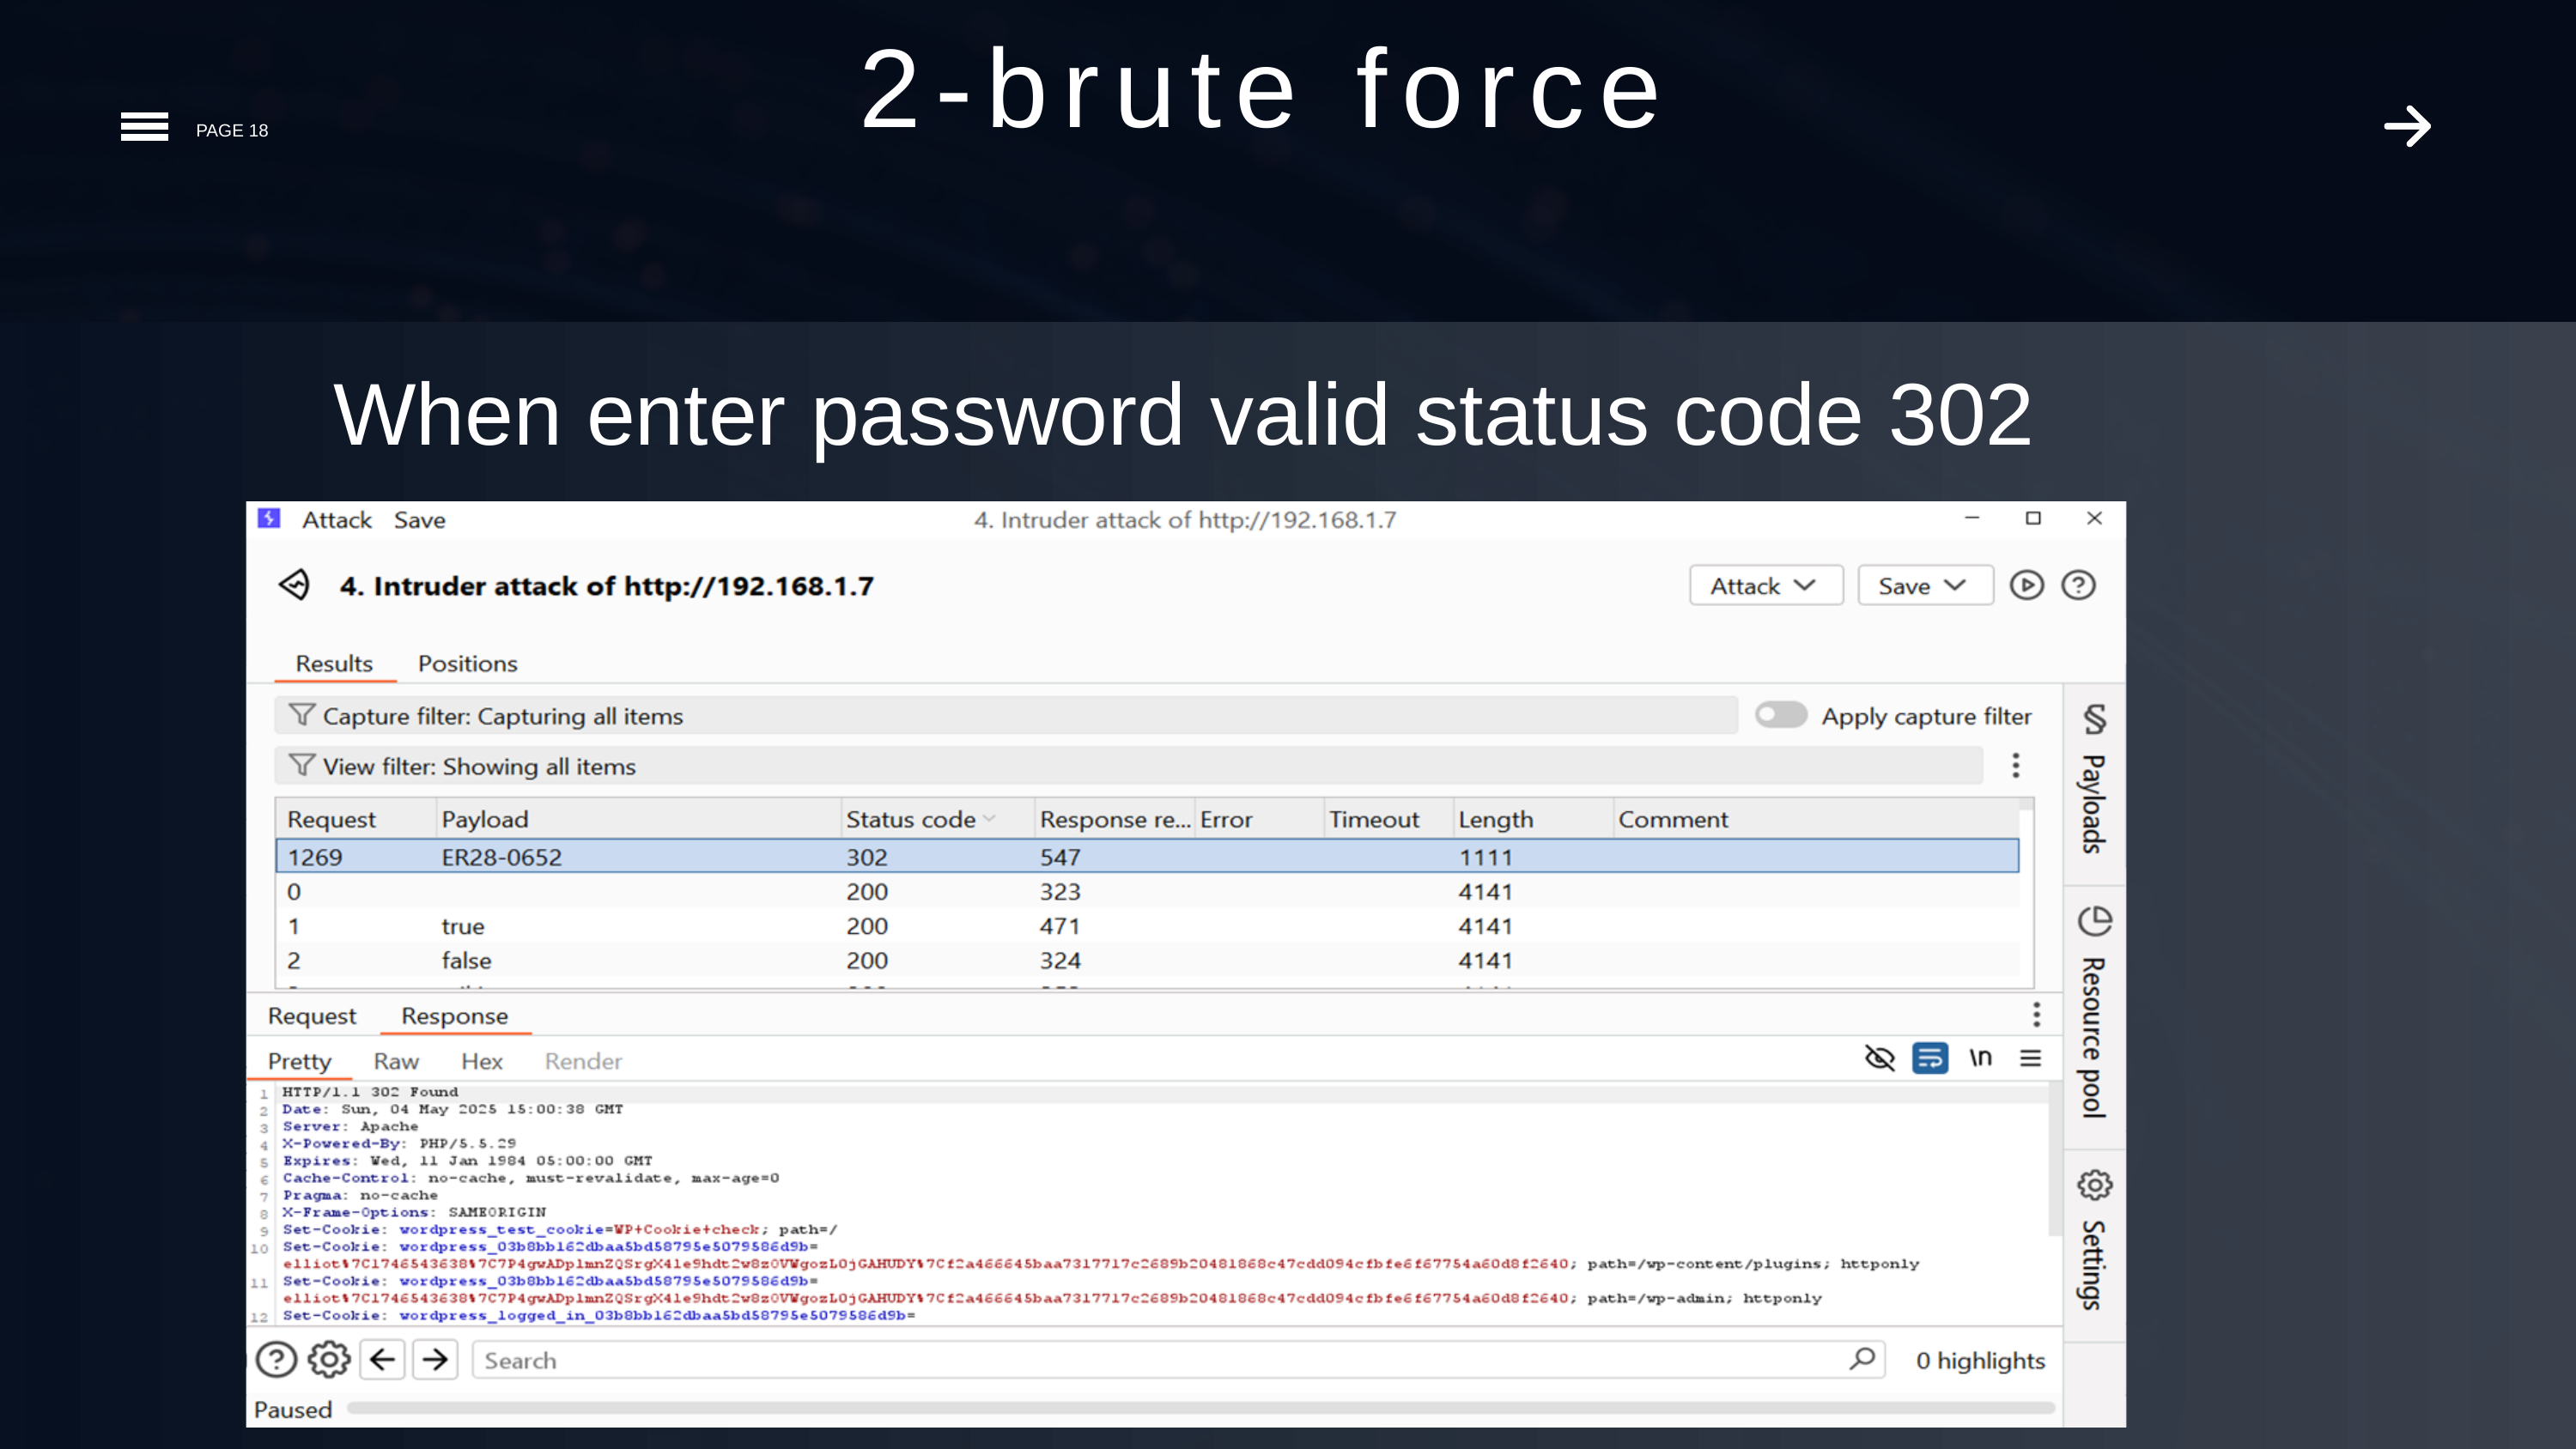

2-brute force

PAGE 18

When enter password valid status code 302